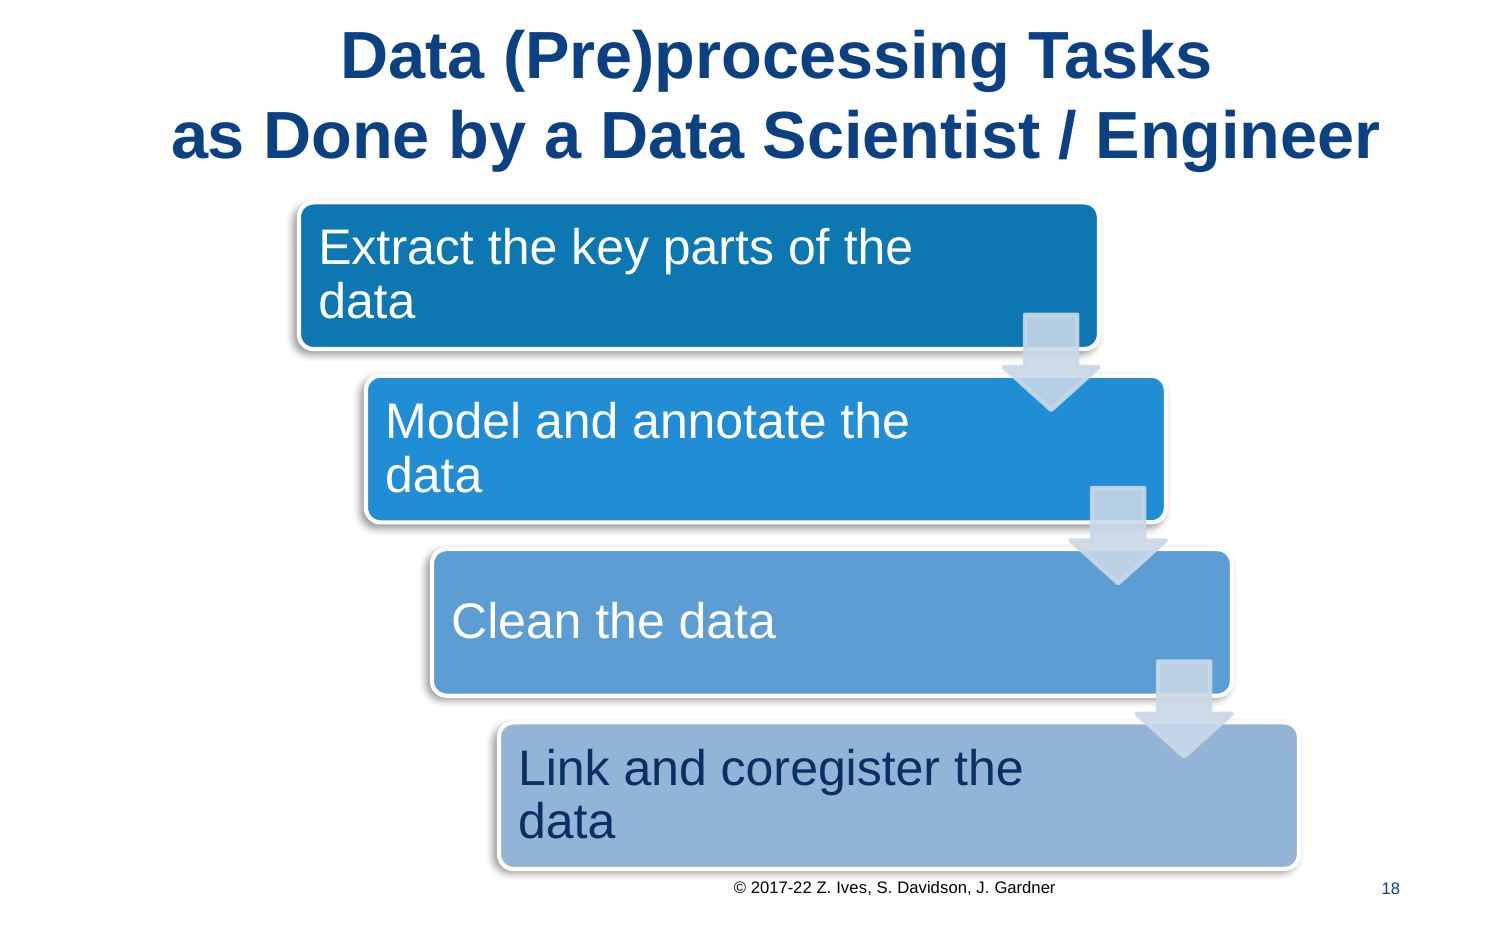

# Data (Pre)processing Tasks as Done by a Data Scientist / Engineer

Extract the key parts of the data

Model and annotate the data

Clean the data

Link and coregister the data
18